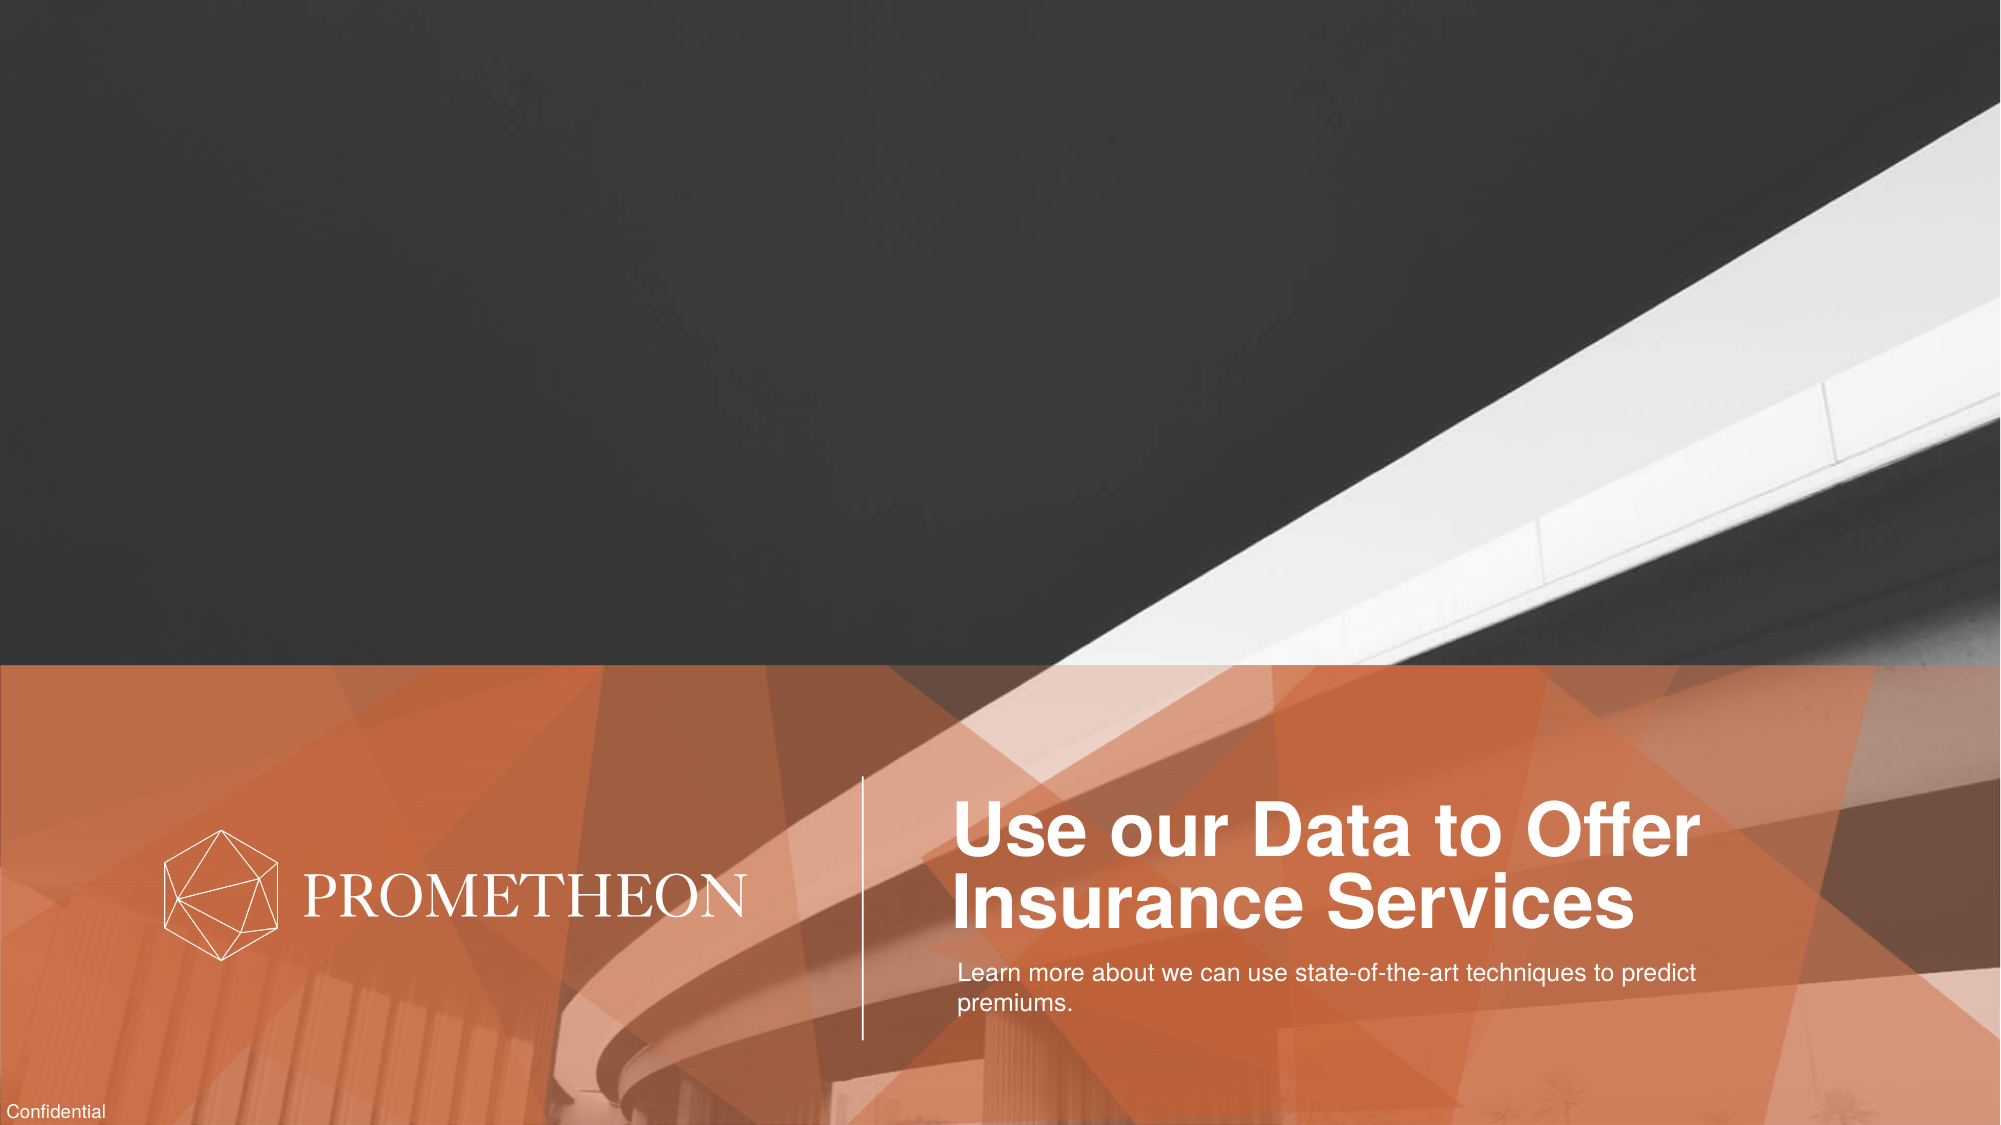

# Use our Data to Offer Insurance Services
Learn more about we can use state-of-the-art techniques to predict premiums.
Confidential